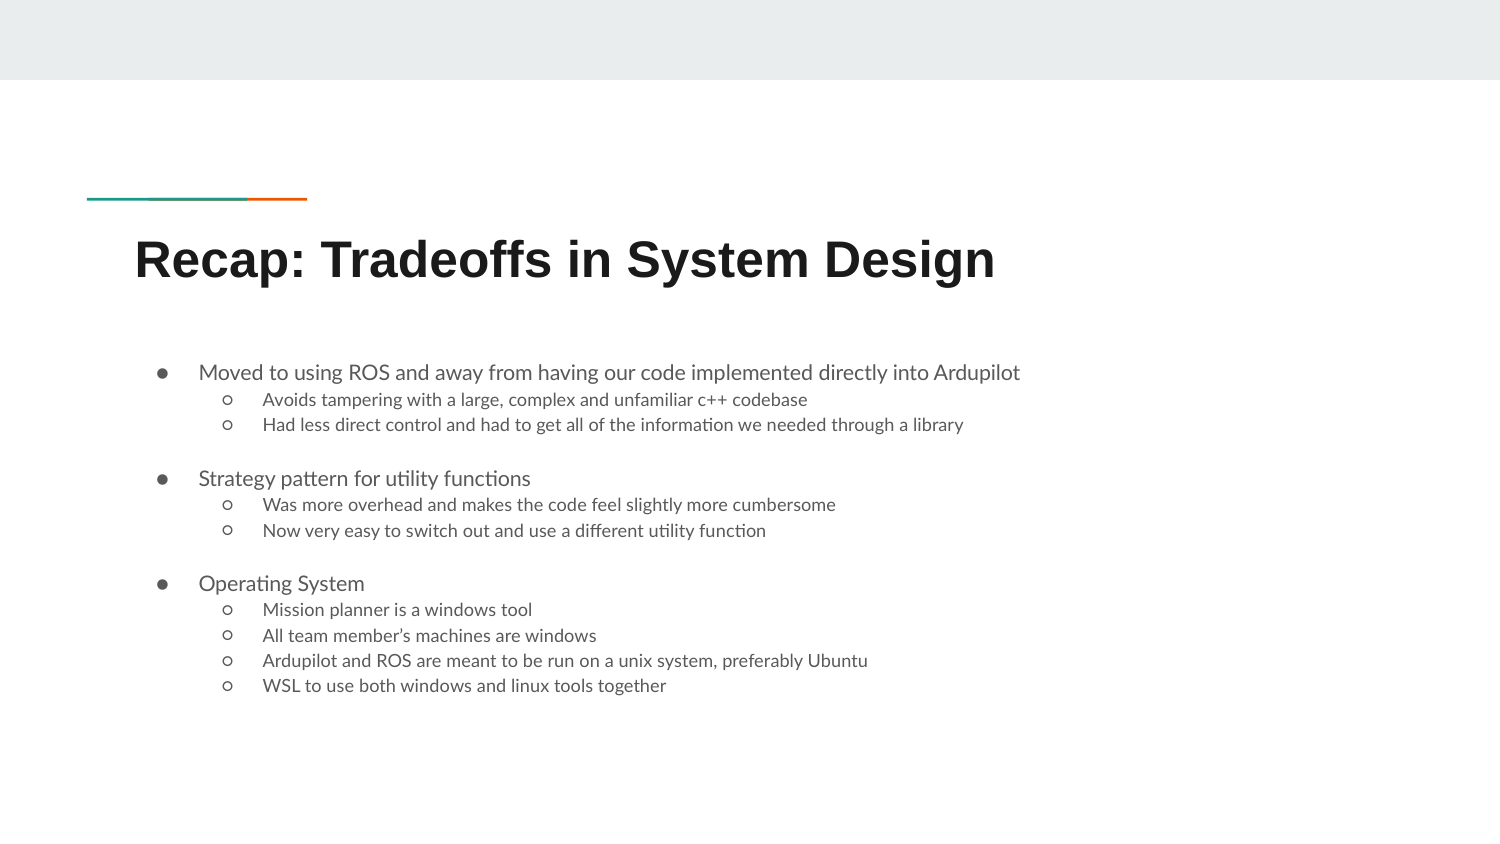

# Recap: Tradeoffs in System Design
Moved to using ROS and away from having our code implemented directly into Ardupilot
Avoids tampering with a large, complex and unfamiliar c++ codebase
Had less direct control and had to get all of the information we needed through a library
Strategy pattern for utility functions
Was more overhead and makes the code feel slightly more cumbersome
Now very easy to switch out and use a different utility function
Operating System
Mission planner is a windows tool
All team member’s machines are windows
Ardupilot and ROS are meant to be run on a unix system, preferably Ubuntu
WSL to use both windows and linux tools together